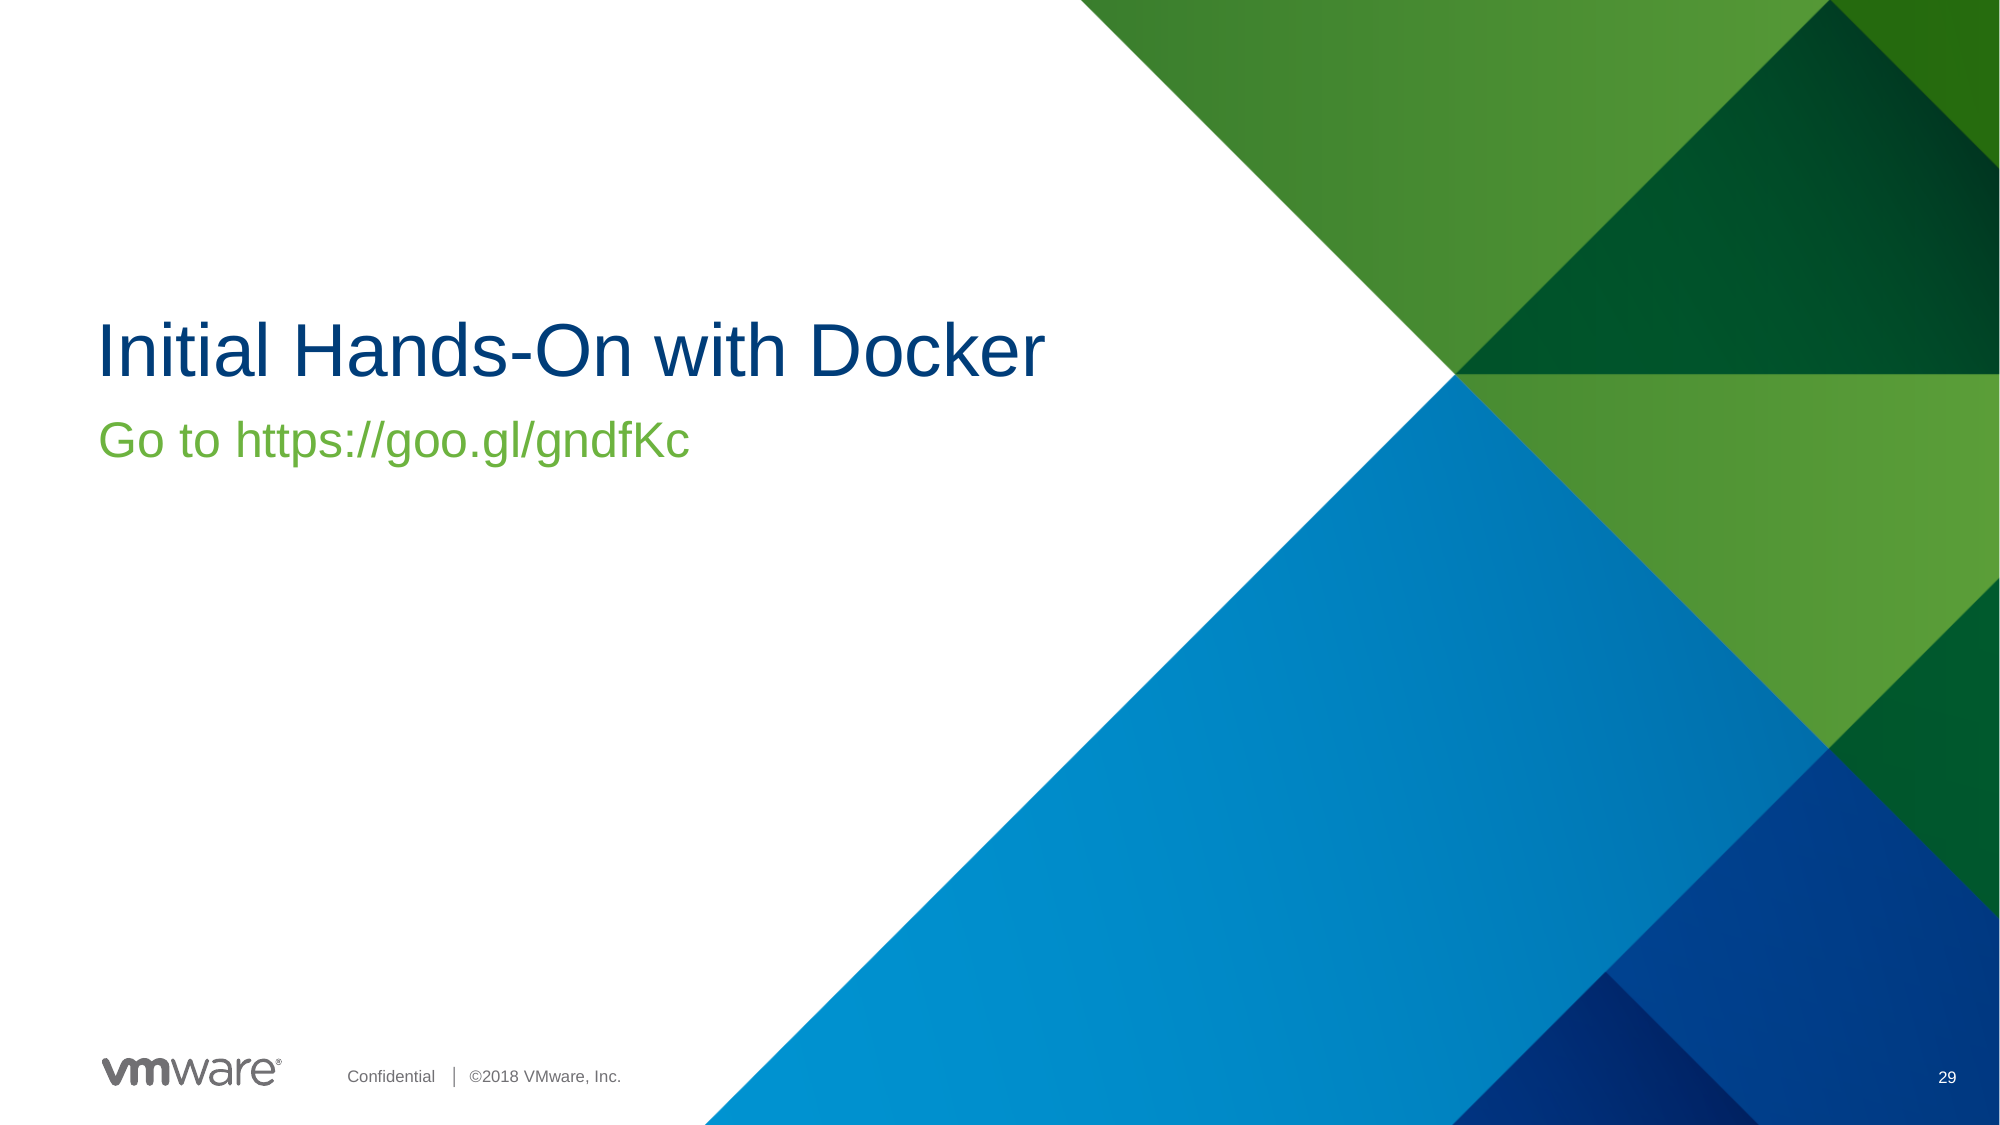

# Initial Hands-On with Docker
Go to https://goo.gl/gndfKc